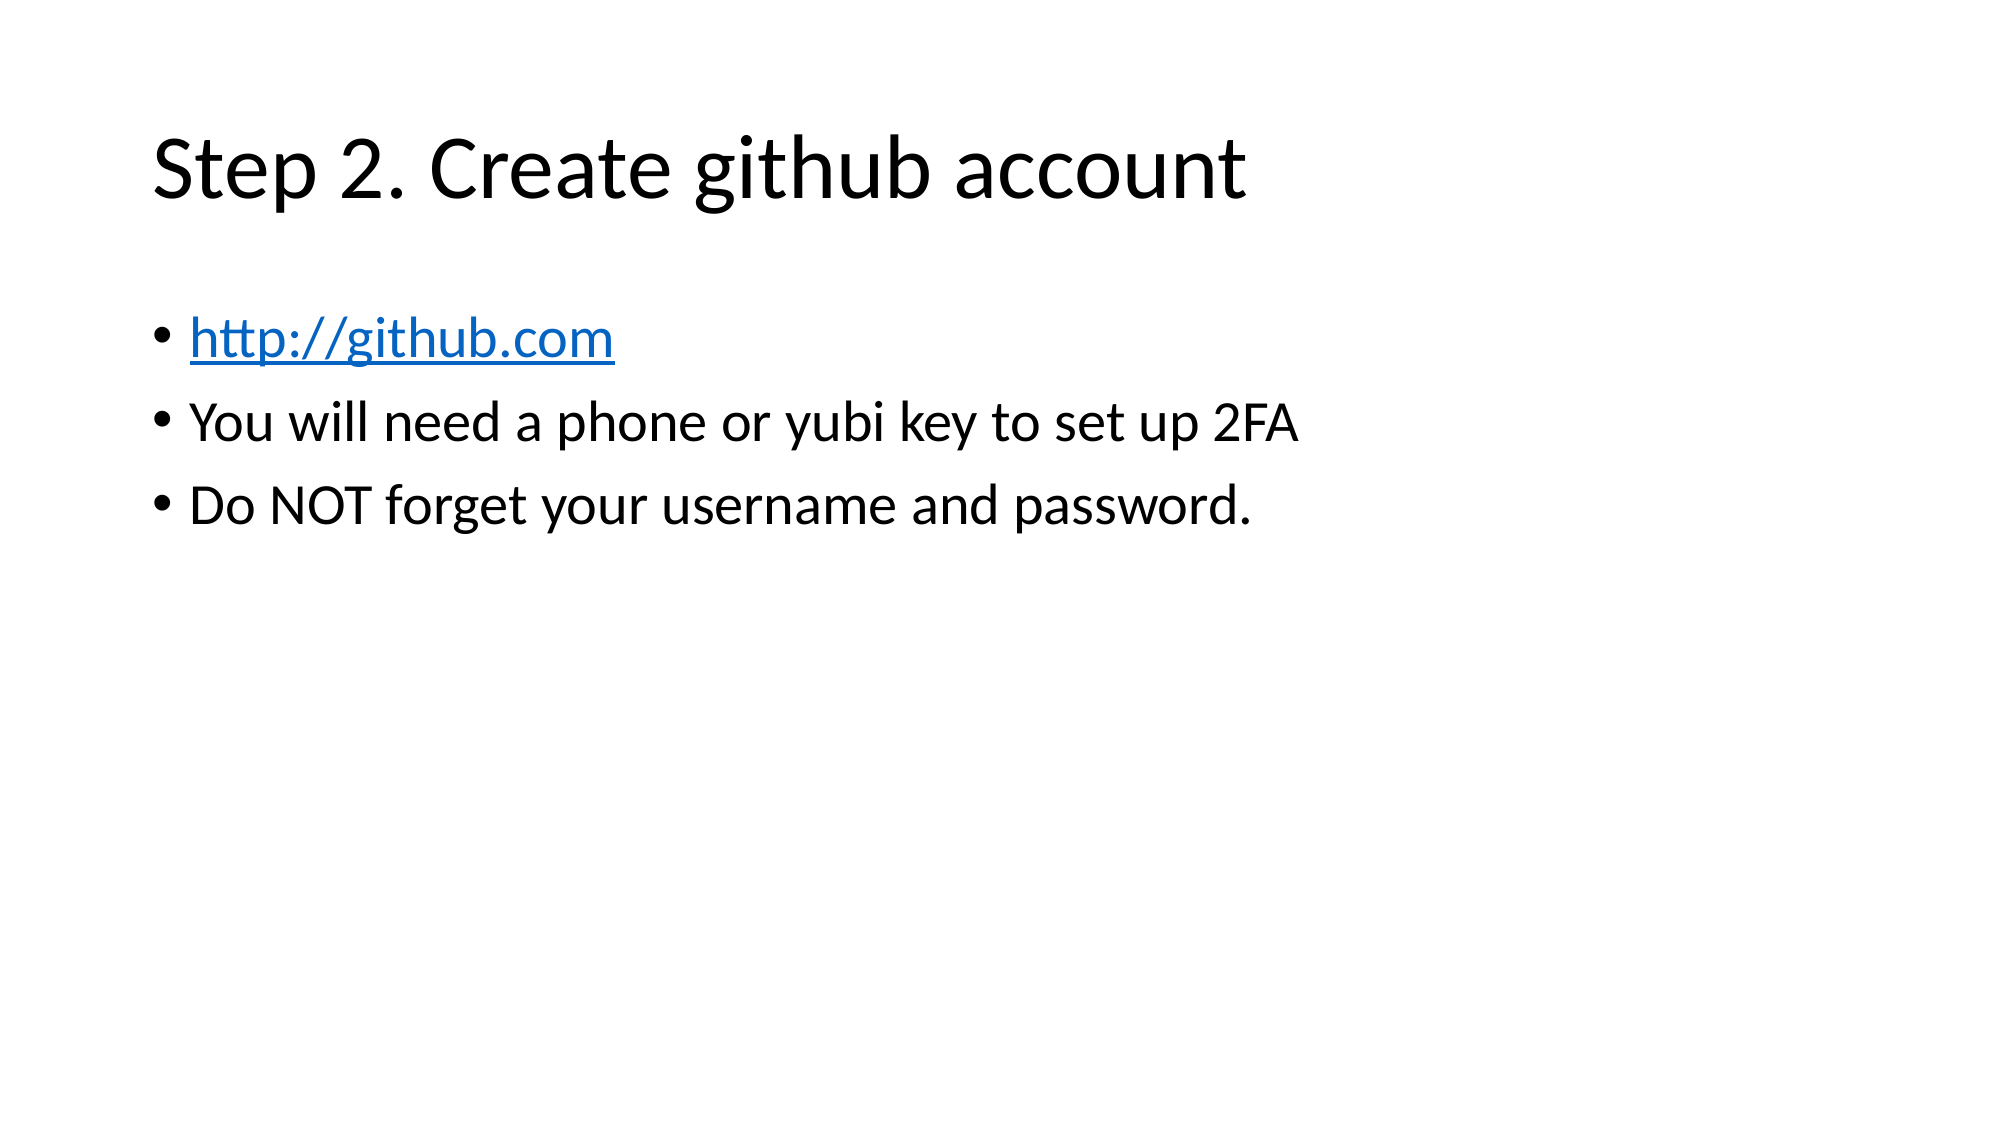

# Step 2. Create github account
http://github.com
You will need a phone or yubi key to set up 2FA
Do NOT forget your username and password.